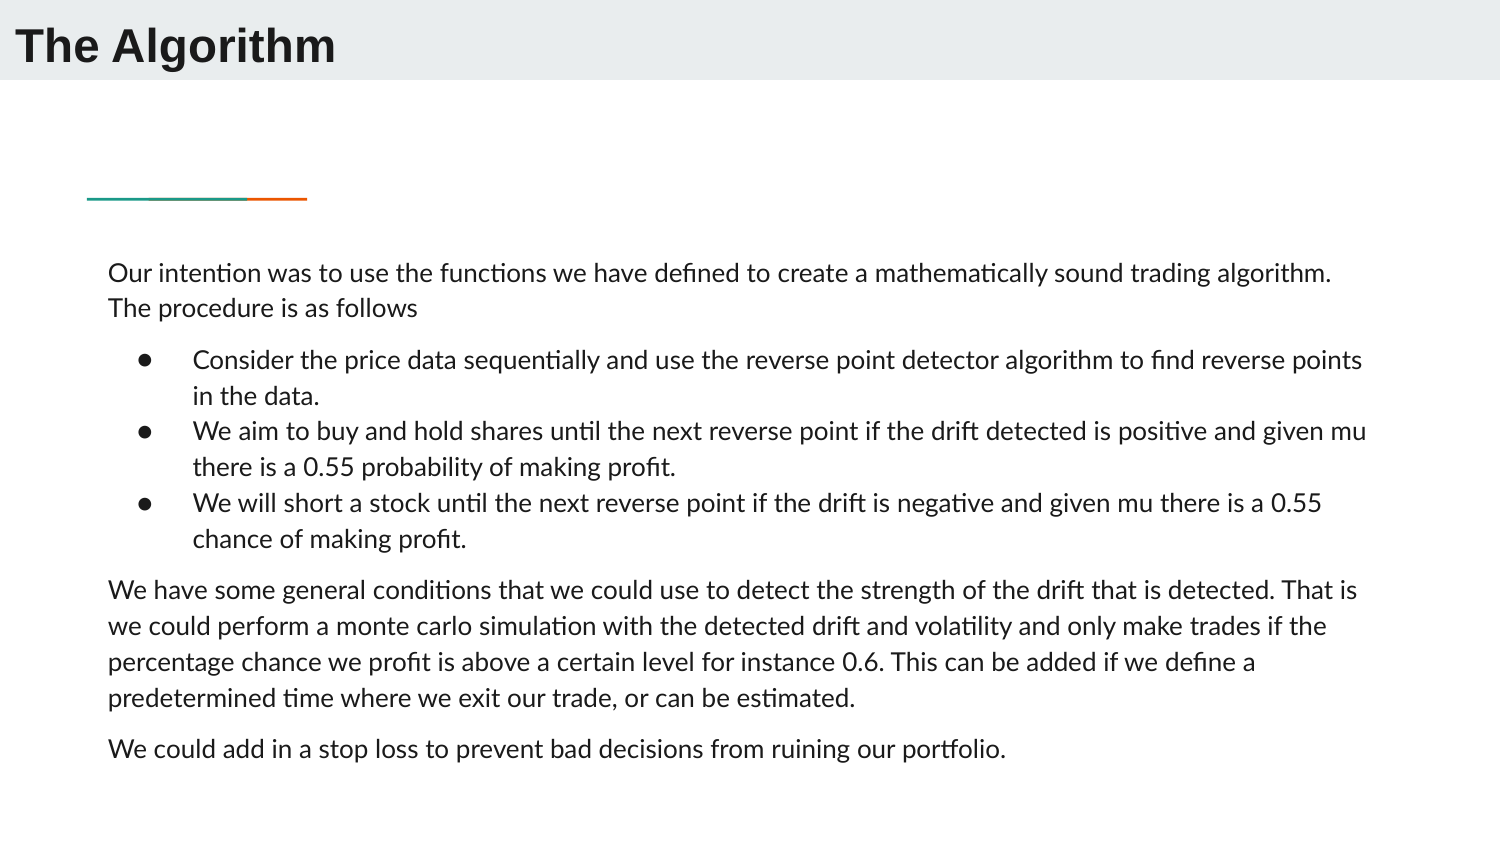

# The Algorithm
Our intention was to use the functions we have defined to create a mathematically sound trading algorithm. The procedure is as follows
Consider the price data sequentially and use the reverse point detector algorithm to find reverse points in the data.
We aim to buy and hold shares until the next reverse point if the drift detected is positive and given mu there is a 0.55 probability of making profit.
We will short a stock until the next reverse point if the drift is negative and given mu there is a 0.55 chance of making profit.
We have some general conditions that we could use to detect the strength of the drift that is detected. That is we could perform a monte carlo simulation with the detected drift and volatility and only make trades if the percentage chance we profit is above a certain level for instance 0.6. This can be added if we define a predetermined time where we exit our trade, or can be estimated.
We could add in a stop loss to prevent bad decisions from ruining our portfolio.